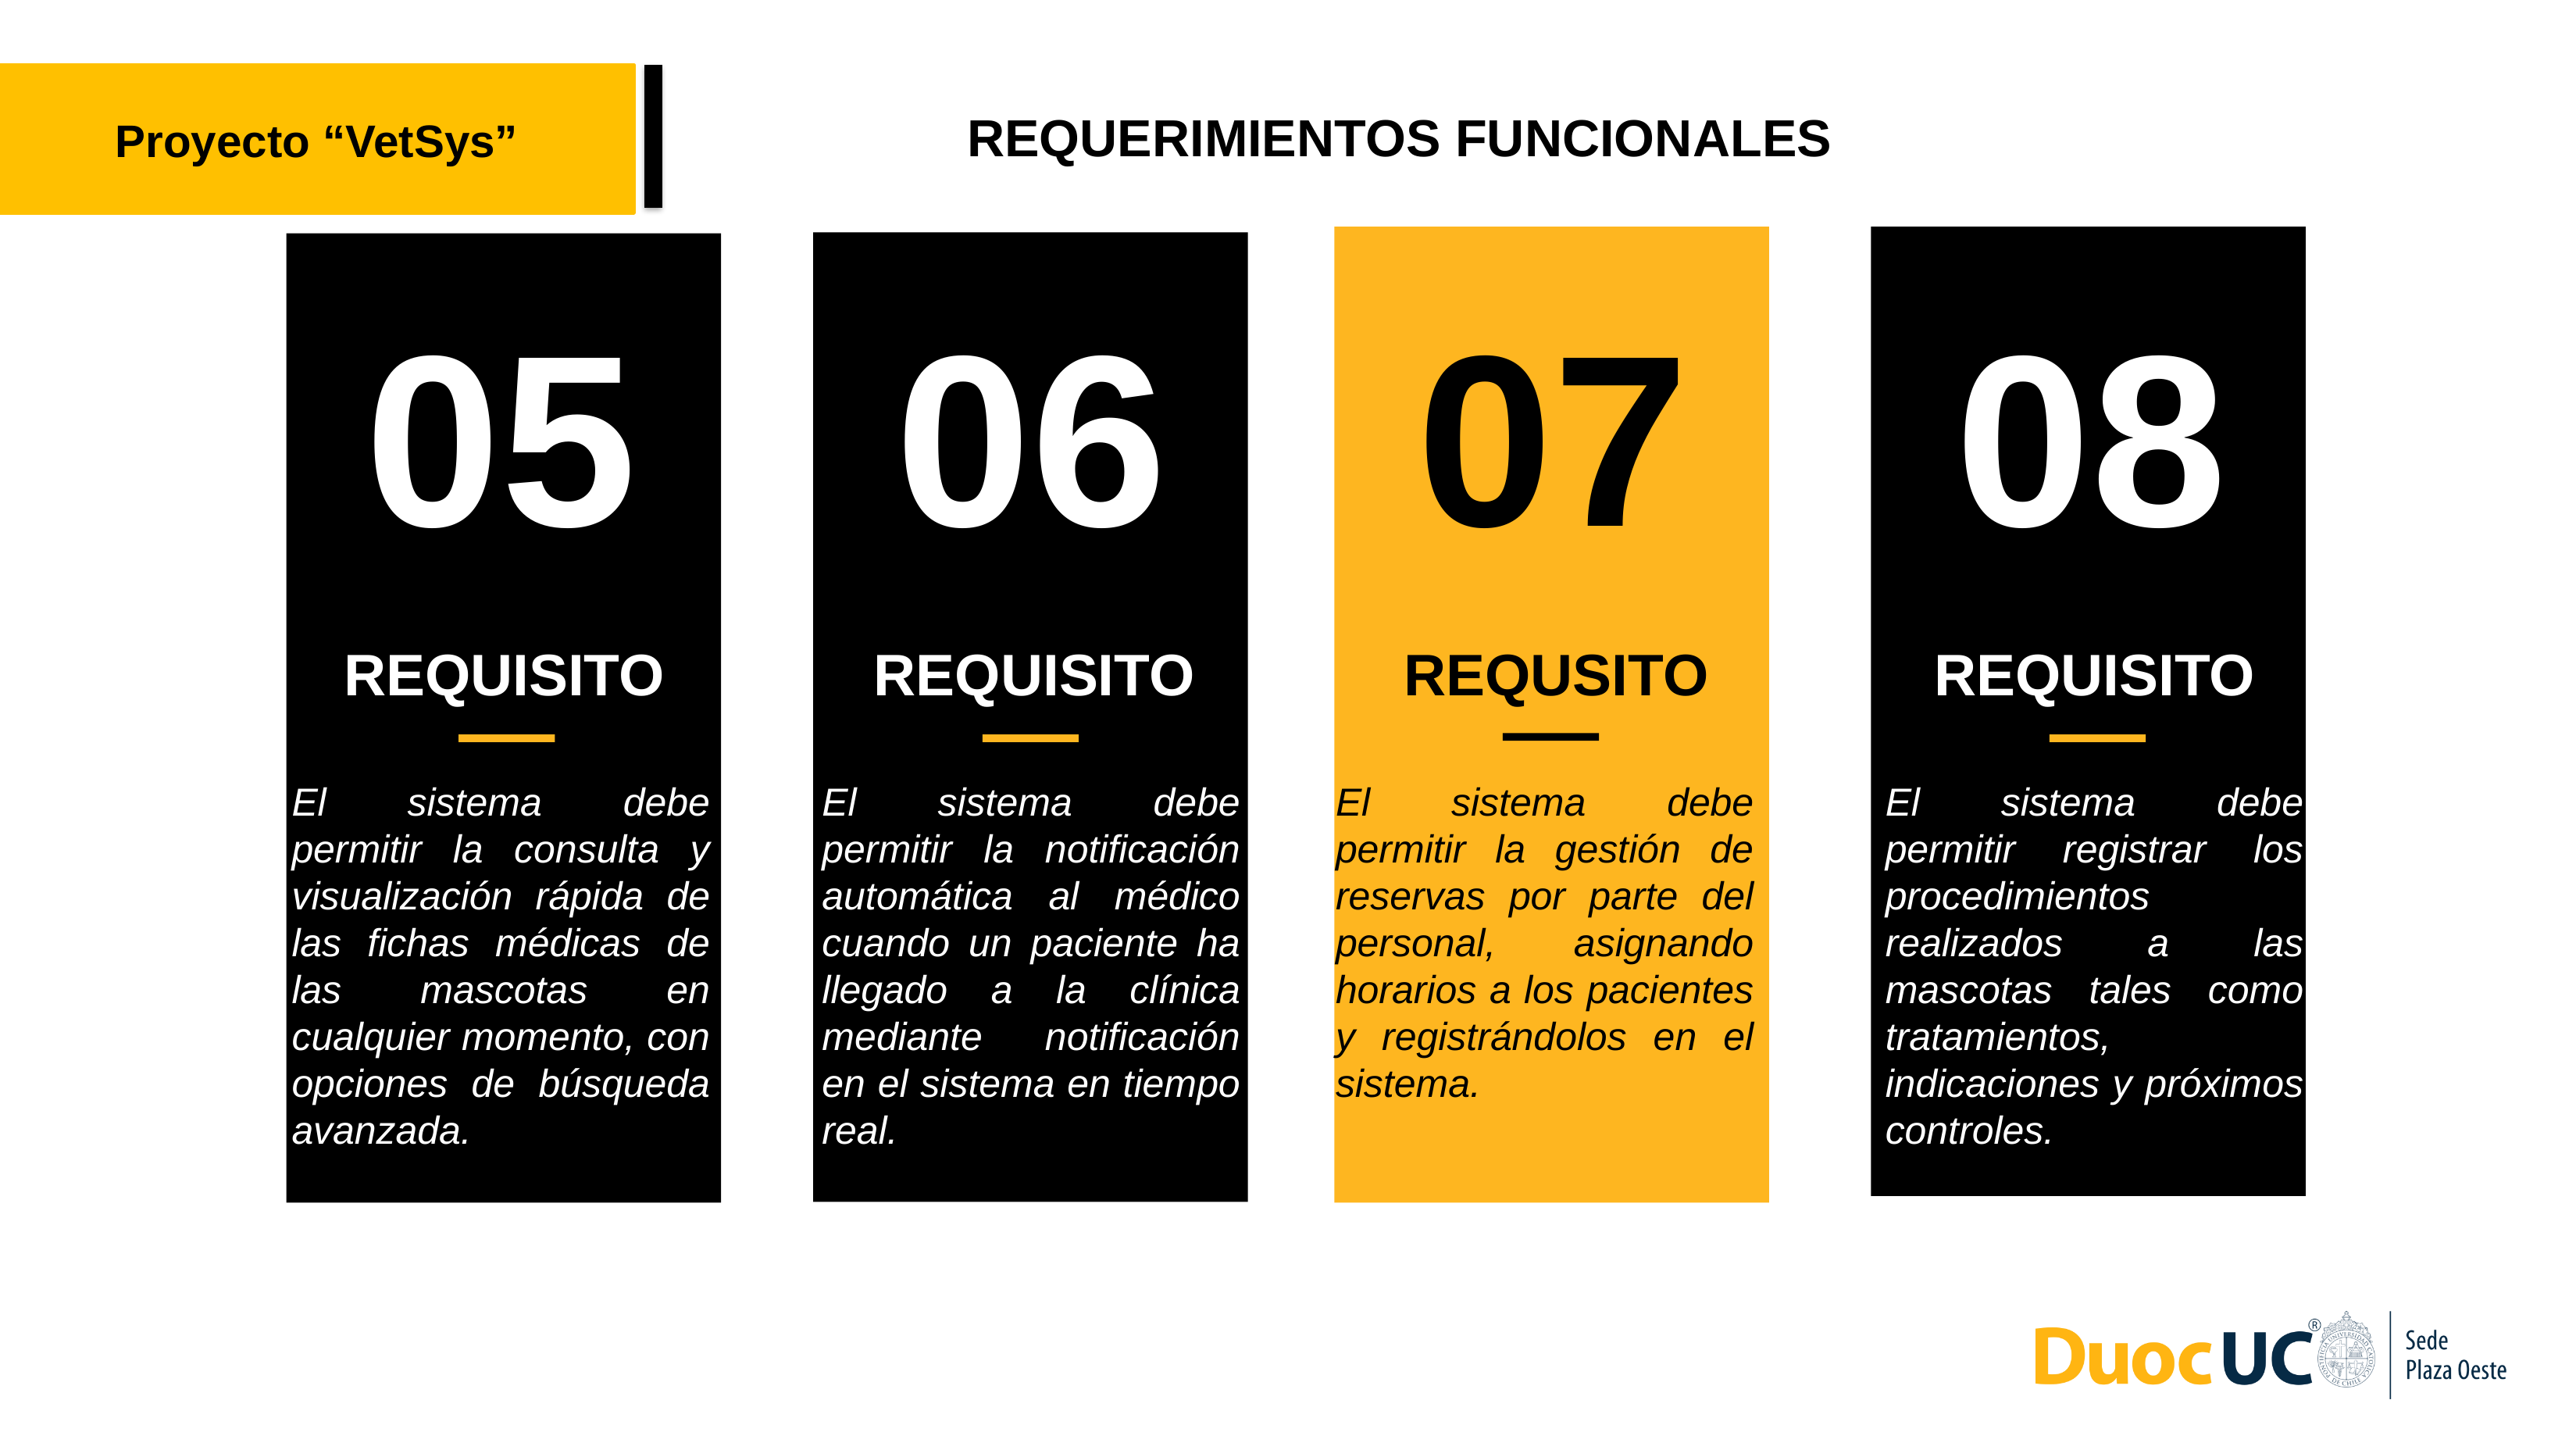

Proyecto “VetSys”
REQUERIMIENTOS FUNCIONALES
05
06
07
08
REQUISITO
REQUISITO
REQUSITO
REQUISITO
El sistema debe permitir la consulta y visualización rápida de las fichas médicas de las mascotas en cualquier momento, con opciones de búsqueda avanzada.
El sistema debe permitir la notificación automática al médico cuando un paciente ha llegado a la clínica mediante notificación en el sistema en tiempo real.
El sistema debe permitir la gestión de reservas por parte del personal, asignando horarios a los pacientes y registrándolos en el sistema.
El sistema debe permitir registrar los procedimientos realizados a las mascotas tales como tratamientos, indicaciones y próximos controles.